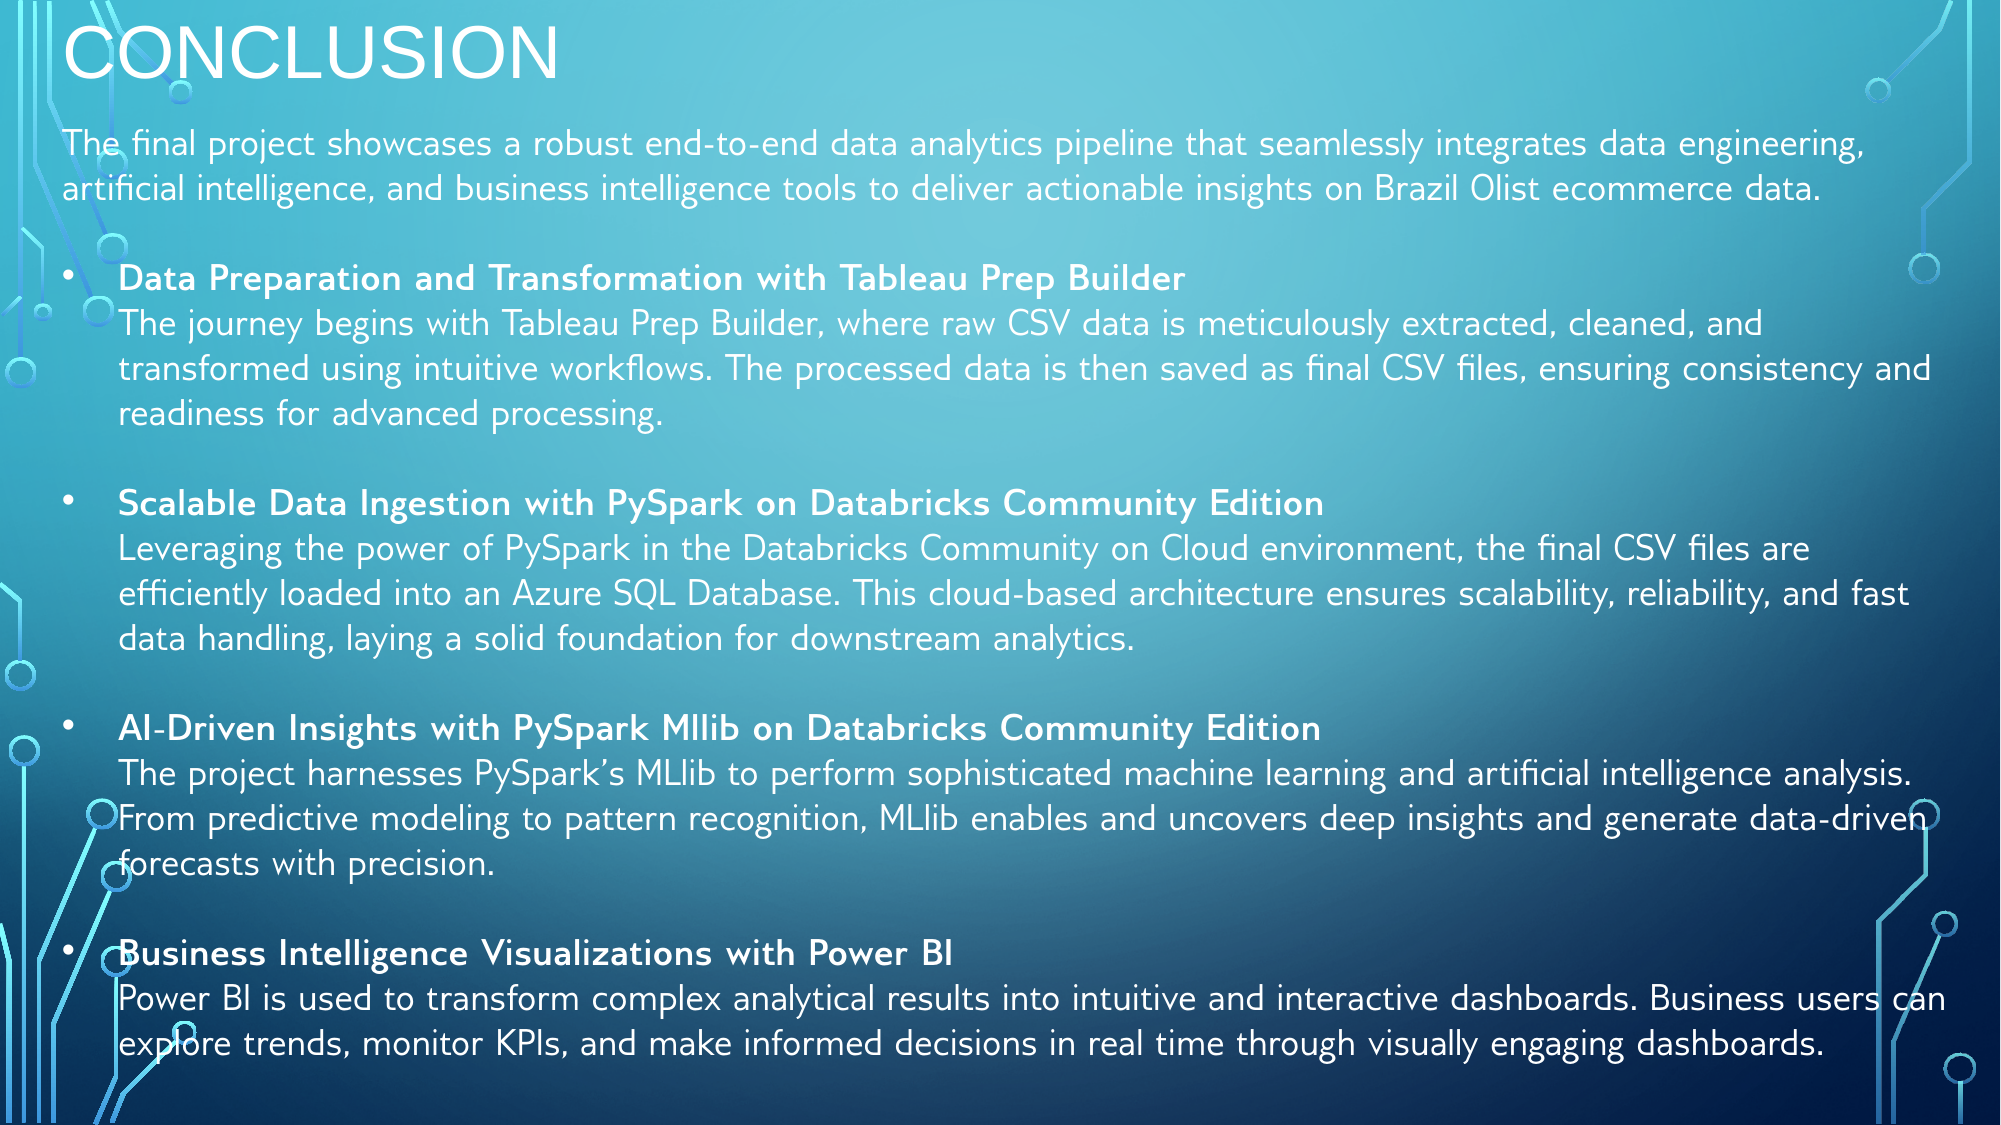

# Conclusion
The final project showcases a robust end-to-end data analytics pipeline that seamlessly integrates data engineering, artificial intelligence, and business intelligence tools to deliver actionable insights on Brazil Olist ecommerce data.

Data Preparation and Transformation with Tableau Prep Builder
The journey begins with Tableau Prep Builder, where raw CSV data is meticulously extracted, cleaned, and transformed using intuitive workflows. The processed data is then saved as final CSV files, ensuring consistency and readiness for advanced processing.

Scalable Data Ingestion with PySpark on Databricks Community Edition
Leveraging the power of PySpark in the Databricks Community on Cloud environment, the final CSV files are efficiently loaded into an Azure SQL Database. This cloud-based architecture ensures scalability, reliability, and fast data handling, laying a solid foundation for downstream analytics.

AI-Driven Insights with PySpark Mllib on Databricks Community Edition
The project harnesses PySpark’s MLlib to perform sophisticated machine learning and artificial intelligence analysis. From predictive modeling to pattern recognition, MLlib enables and uncovers deep insights and generate data-driven forecasts with precision.

Business Intelligence Visualizations with Power BI
Power BI is used to transform complex analytical results into intuitive and interactive dashboards. Business users can explore trends, monitor KPIs, and make informed decisions in real time through visually engaging dashboards.